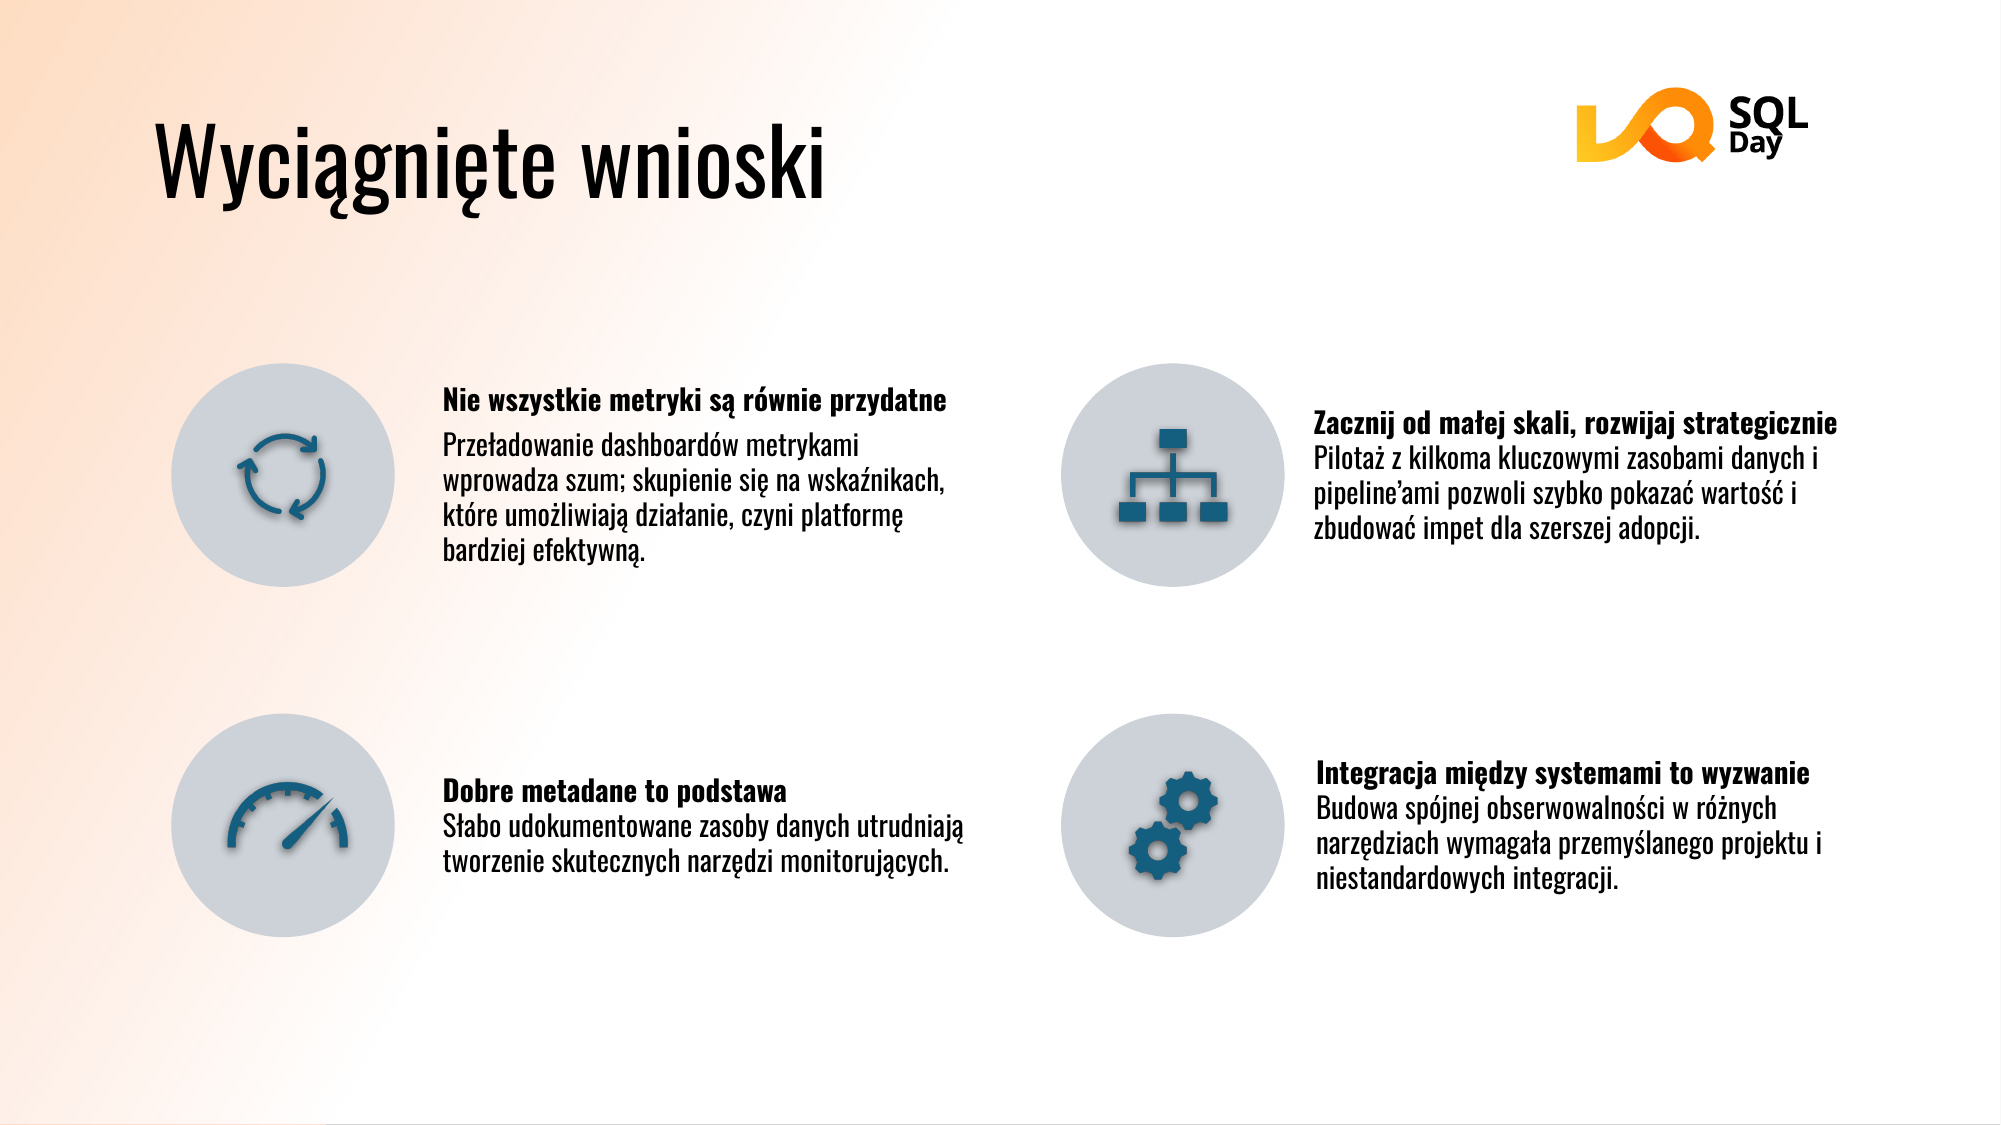

# Wyciągnięte wnioski
Nie wszystkie metryki są równie przydatne
Przeładowanie dashboardów metrykami wprowadza szum; skupienie się na wskaźnikach, które umożliwiają działanie, czyni platformę bardziej efektywną.
Zacznij od małej skali, rozwijaj strategicznie
Pilotaż z kilkoma kluczowymi zasobami danych i pipeline’ami pozwoli szybko pokazać wartość i zbudować impet dla szerszej adopcji.
Dobre metadane to podstawa
Słabo udokumentowane zasoby danych utrudniają tworzenie skutecznych narzędzi monitorujących.
Integracja między systemami to wyzwanie
Budowa spójnej obserwowalności w różnych narzędziach wymagała przemyślanego projektu i niestandardowych integracji.